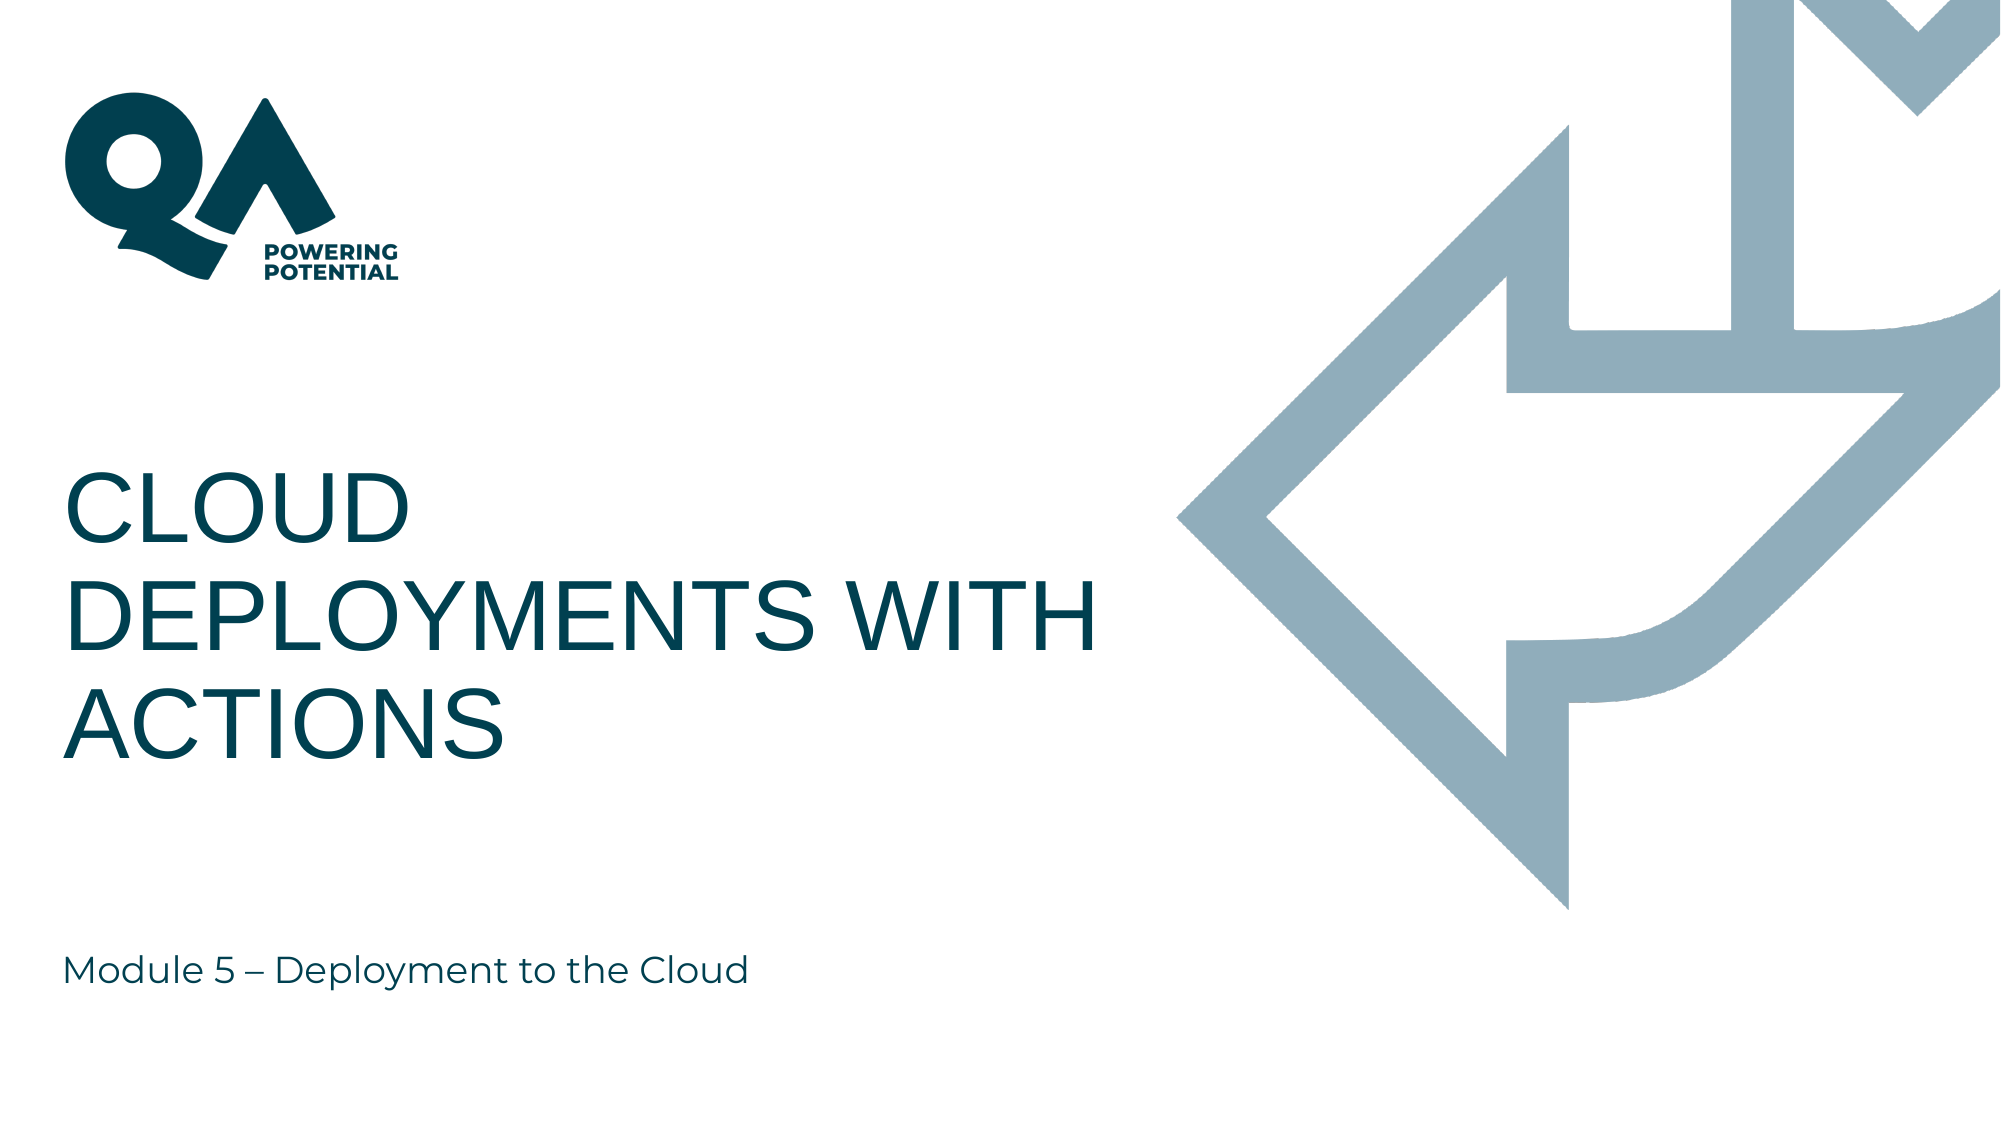

# CLOUD DEPLOYMENTS WITH ACTIONS
Module 5 – Deployment to the Cloud